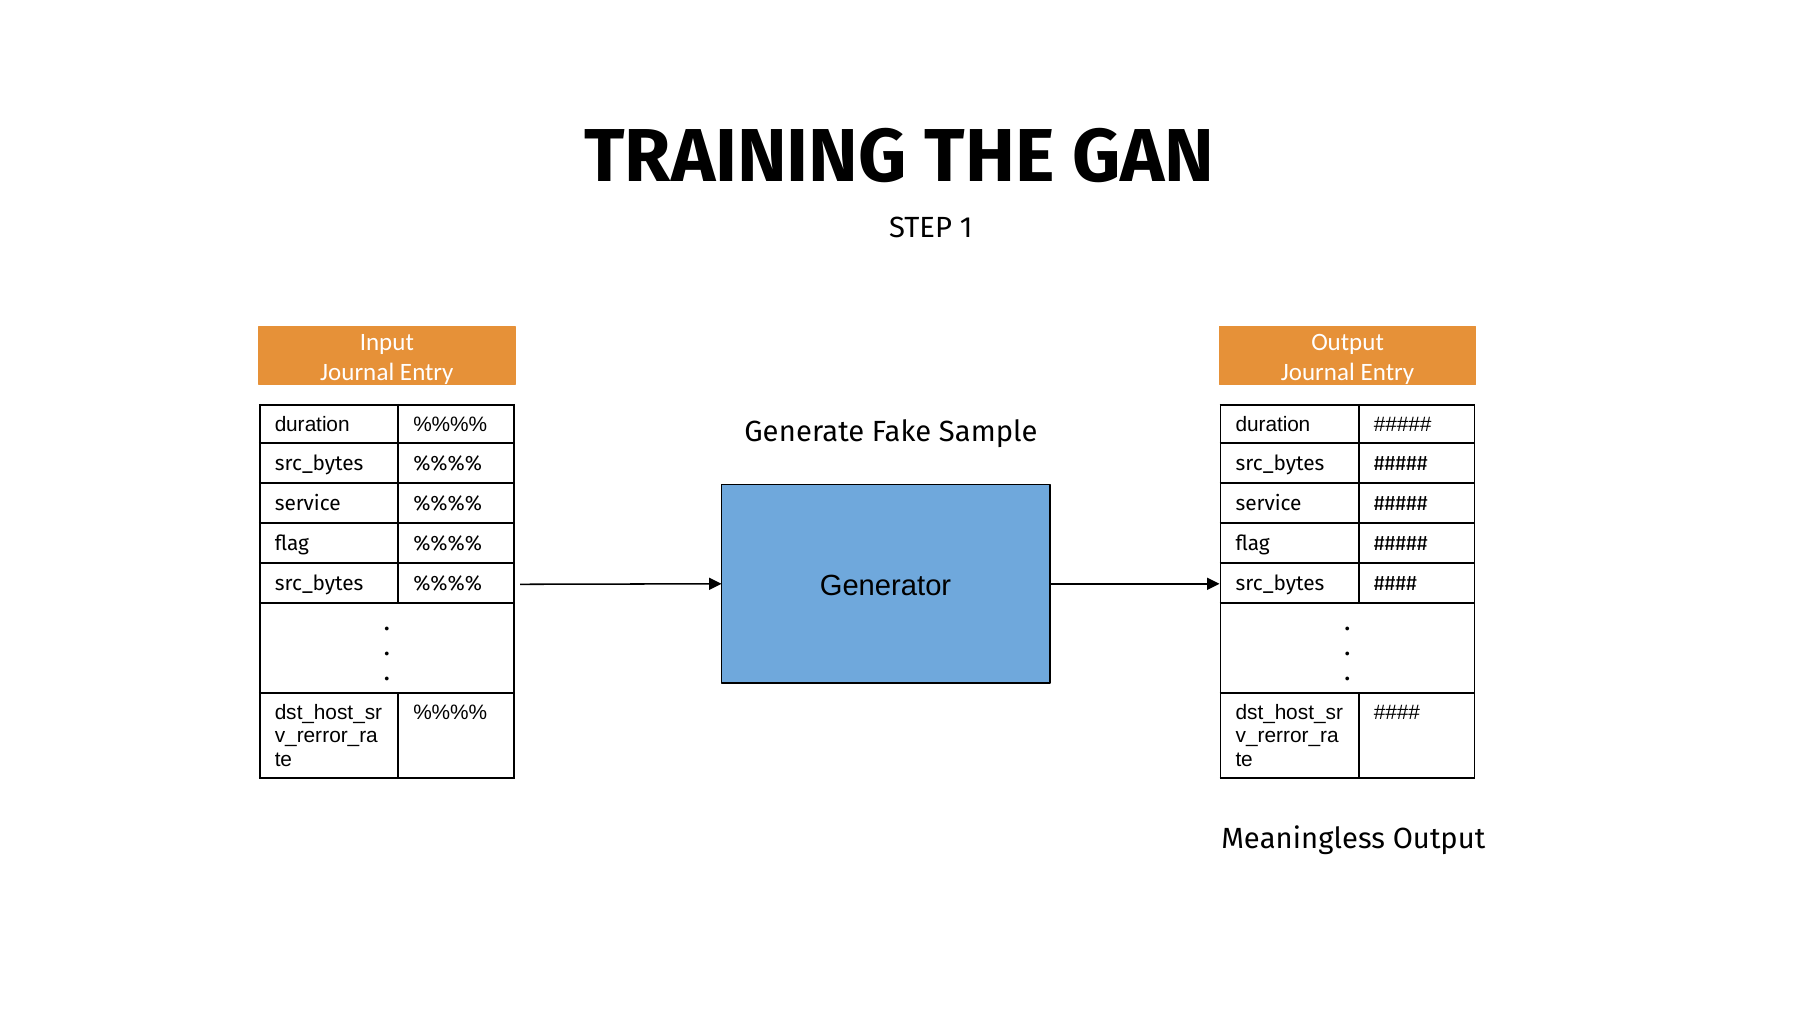

# TRAINING THE GAN
STEP 1
Input
Journal Entry
Output
Journal Entry
Generate Fake Sample
| duration | %%%% |
| --- | --- |
| src\_bytes | %%%% |
| service | %%%% |
| flag | %%%% |
| src\_bytes | %%%% |
| . . . |  |
| dst\_host\_srv\_rerror\_rate | %%%% |
| duration | ##### |
| --- | --- |
| src\_bytes | ##### |
| service | ##### |
| flag | ##### |
| src\_bytes | #### |
| . . . |  |
| dst\_host\_srv\_rerror\_rate | #### |
Generator
Meaningless Output